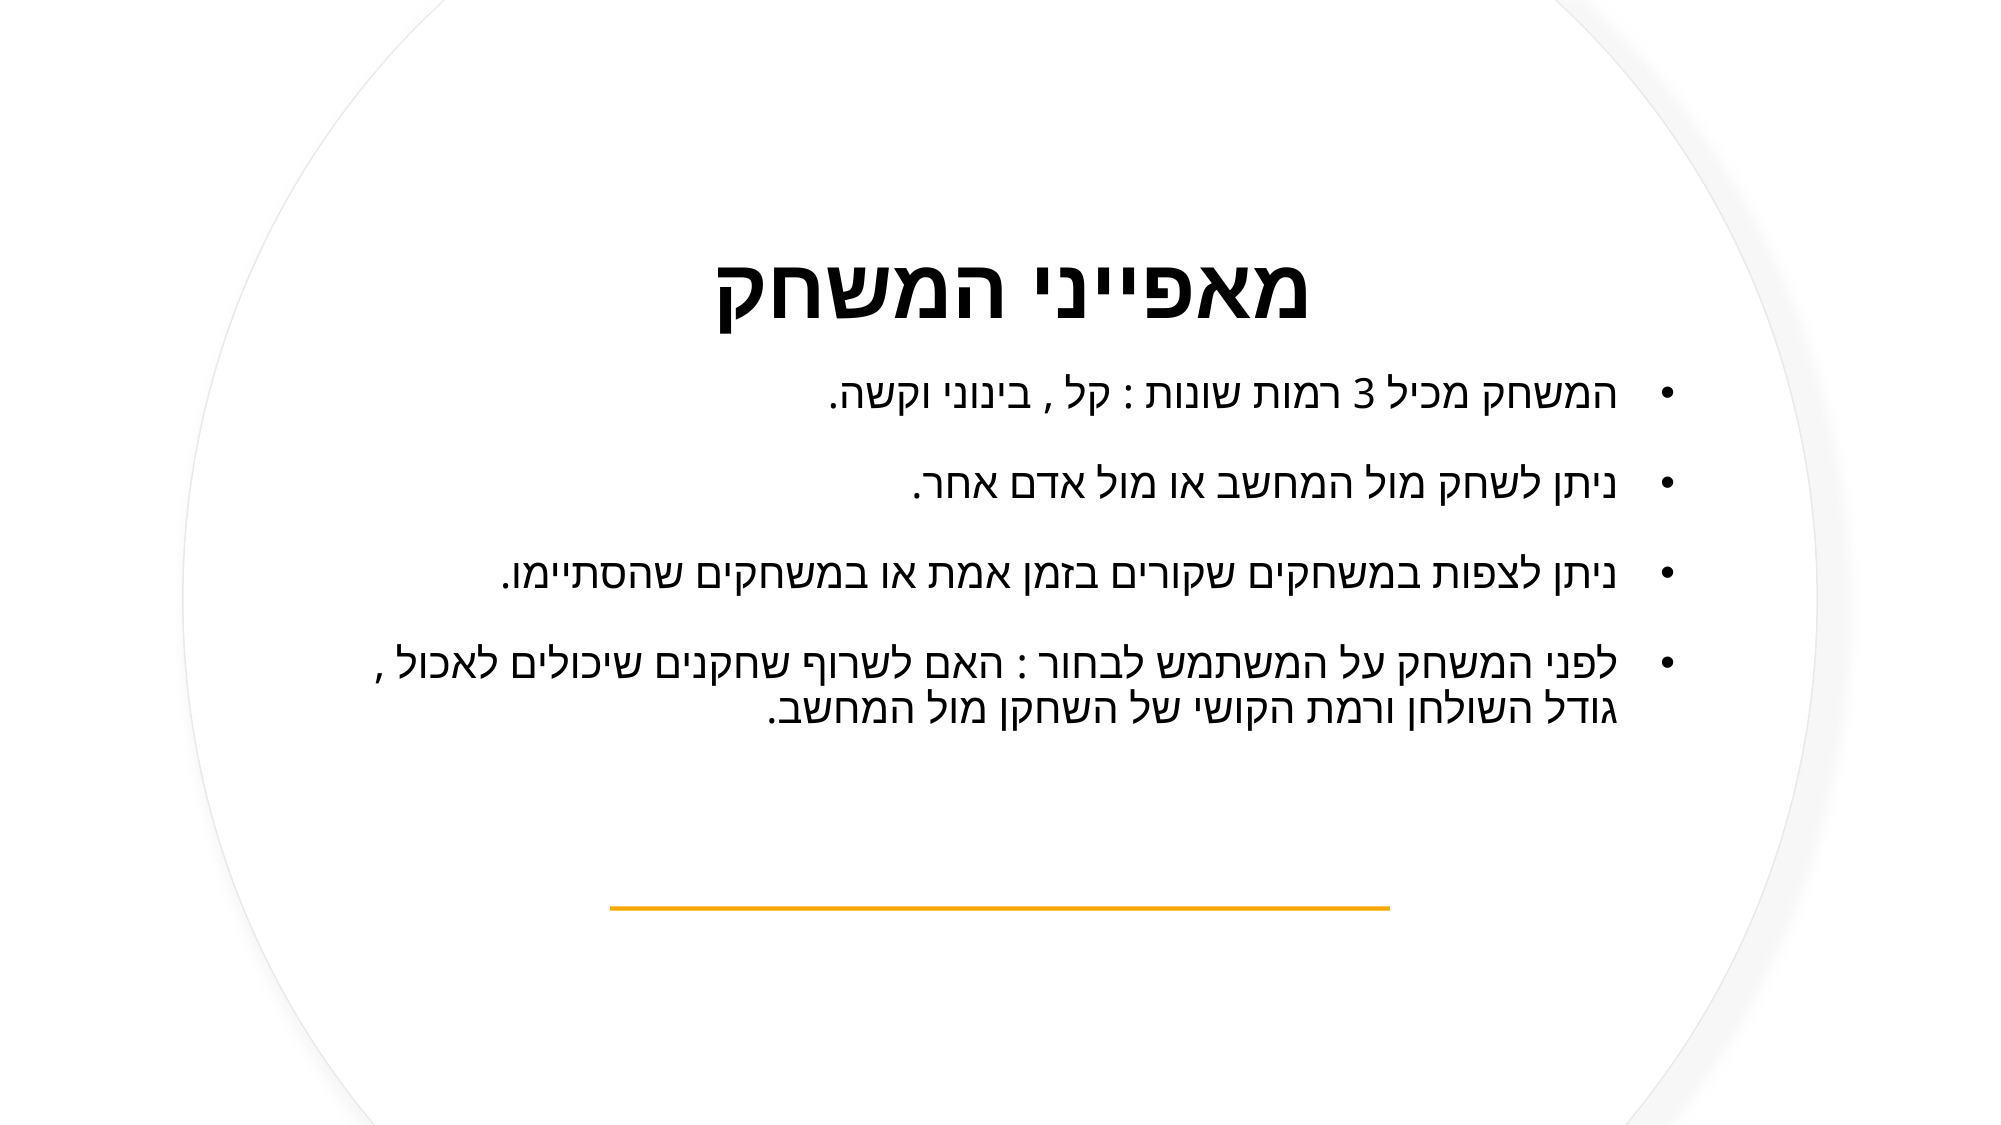

# מאפייני המשחק
המשחק מכיל 3 רמות שונות : קל , בינוני וקשה.

ניתן לשחק מול המחשב או מול אדם אחר.

ניתן לצפות במשחקים שקורים בזמן אמת או במשחקים שהסתיימו.

לפני המשחק על המשתמש לבחור : האם לשרוף שחקנים שיכולים לאכול , גודל השולחן ורמת הקושי של השחקן מול המחשב.